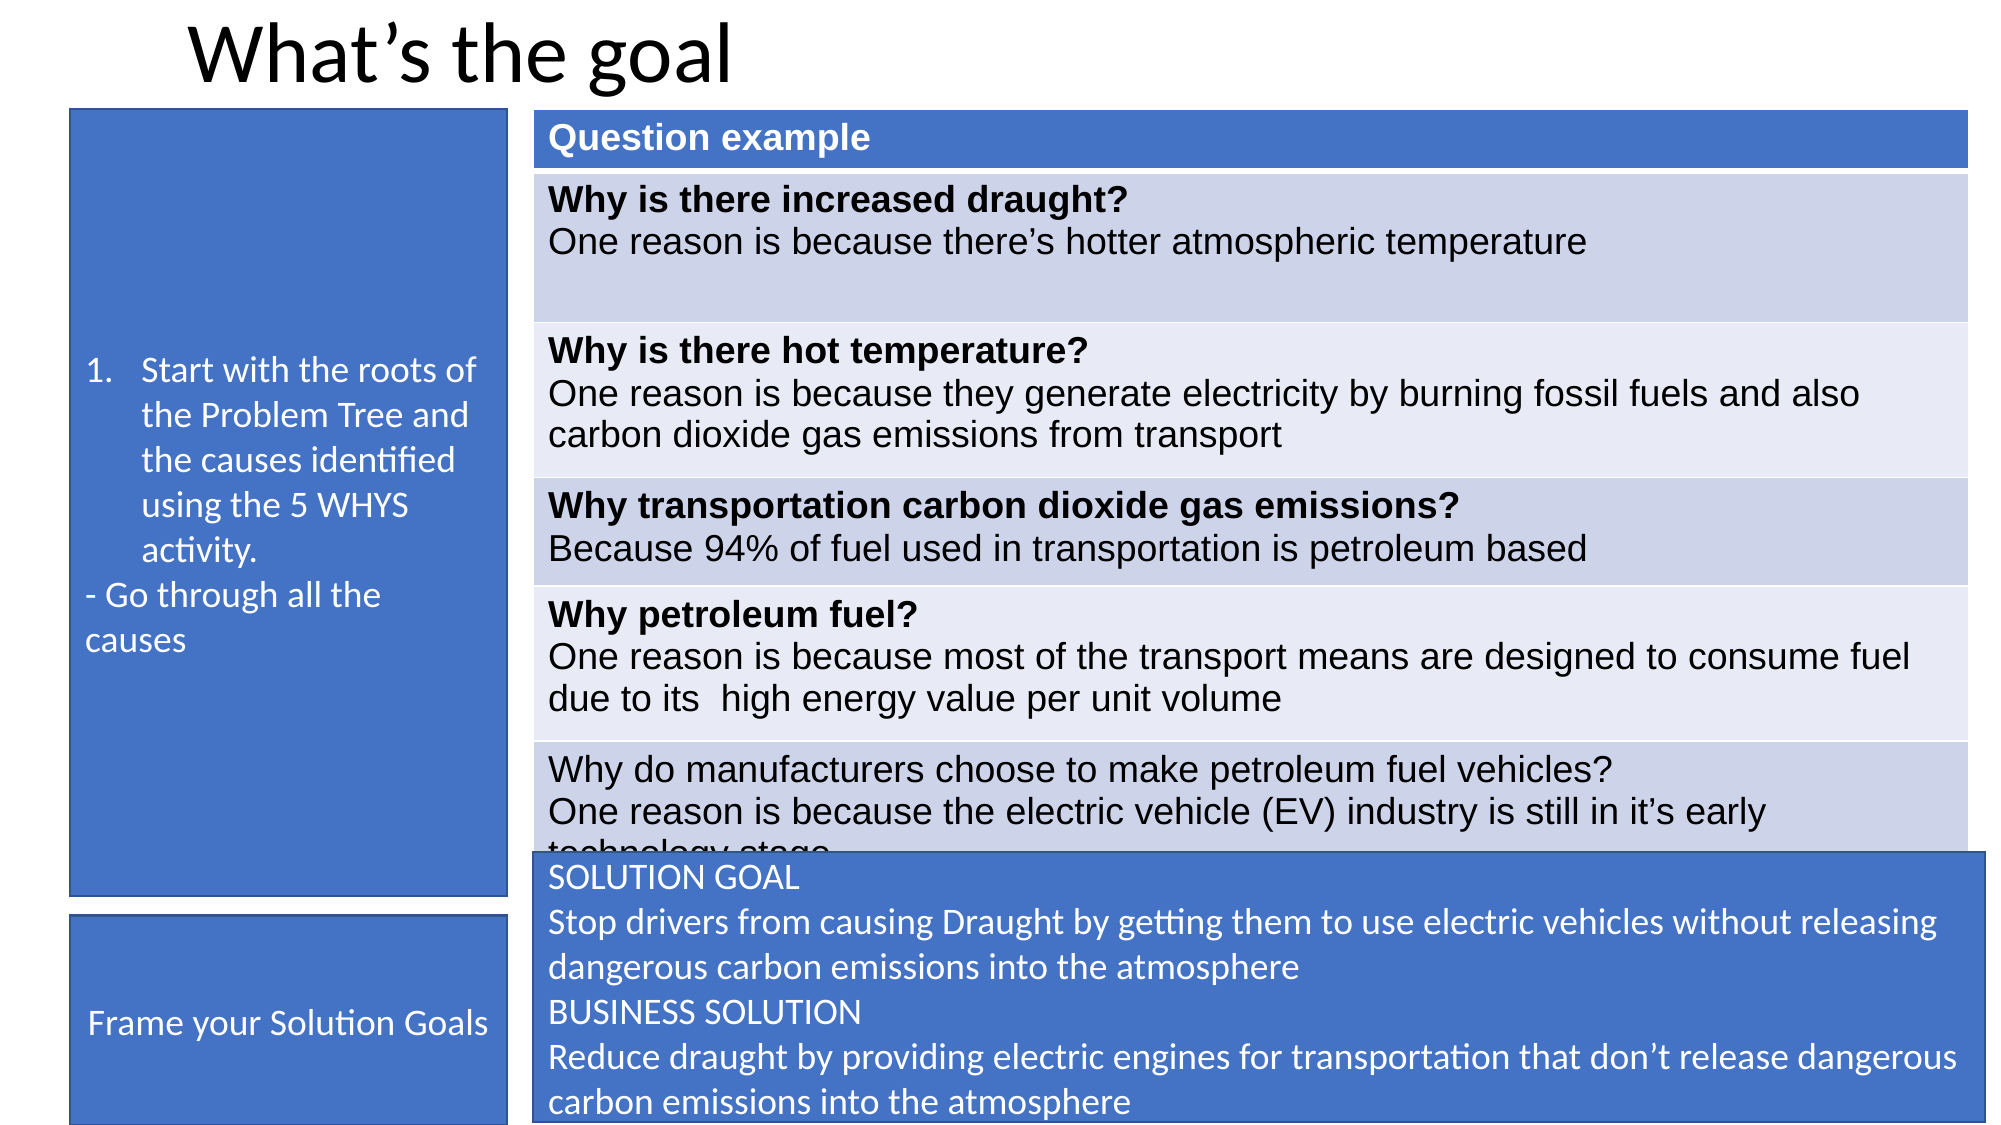

# What’s the goal
Start with the roots of the Problem Tree and the causes identified using the 5 WHYS activity.
- Go through all the causes
| Question example |
| --- |
| Why is there increased draught? One reason is because there’s hotter atmospheric temperature |
| Why is there hot temperature? One reason is because they generate electricity by burning fossil fuels and also carbon dioxide gas emissions from transport |
| Why transportation carbon dioxide gas emissions? Because 94% of fuel used in transportation is petroleum based |
| Why petroleum fuel? One reason is because most of the transport means are designed to consume fuel due to its high energy value per unit volume |
| Why do manufacturers choose to make petroleum fuel vehicles? One reason is because the electric vehicle (EV) industry is still in it’s early technology stage |

SOLUTION GOAL
Stop drivers from causing Draught by getting them to use electric vehicles without releasing dangerous carbon emissions into the atmosphere
BUSINESS SOLUTION
Reduce draught by providing electric engines for transportation that don’t release dangerous carbon emissions into the atmosphere
Frame your Solution Goals